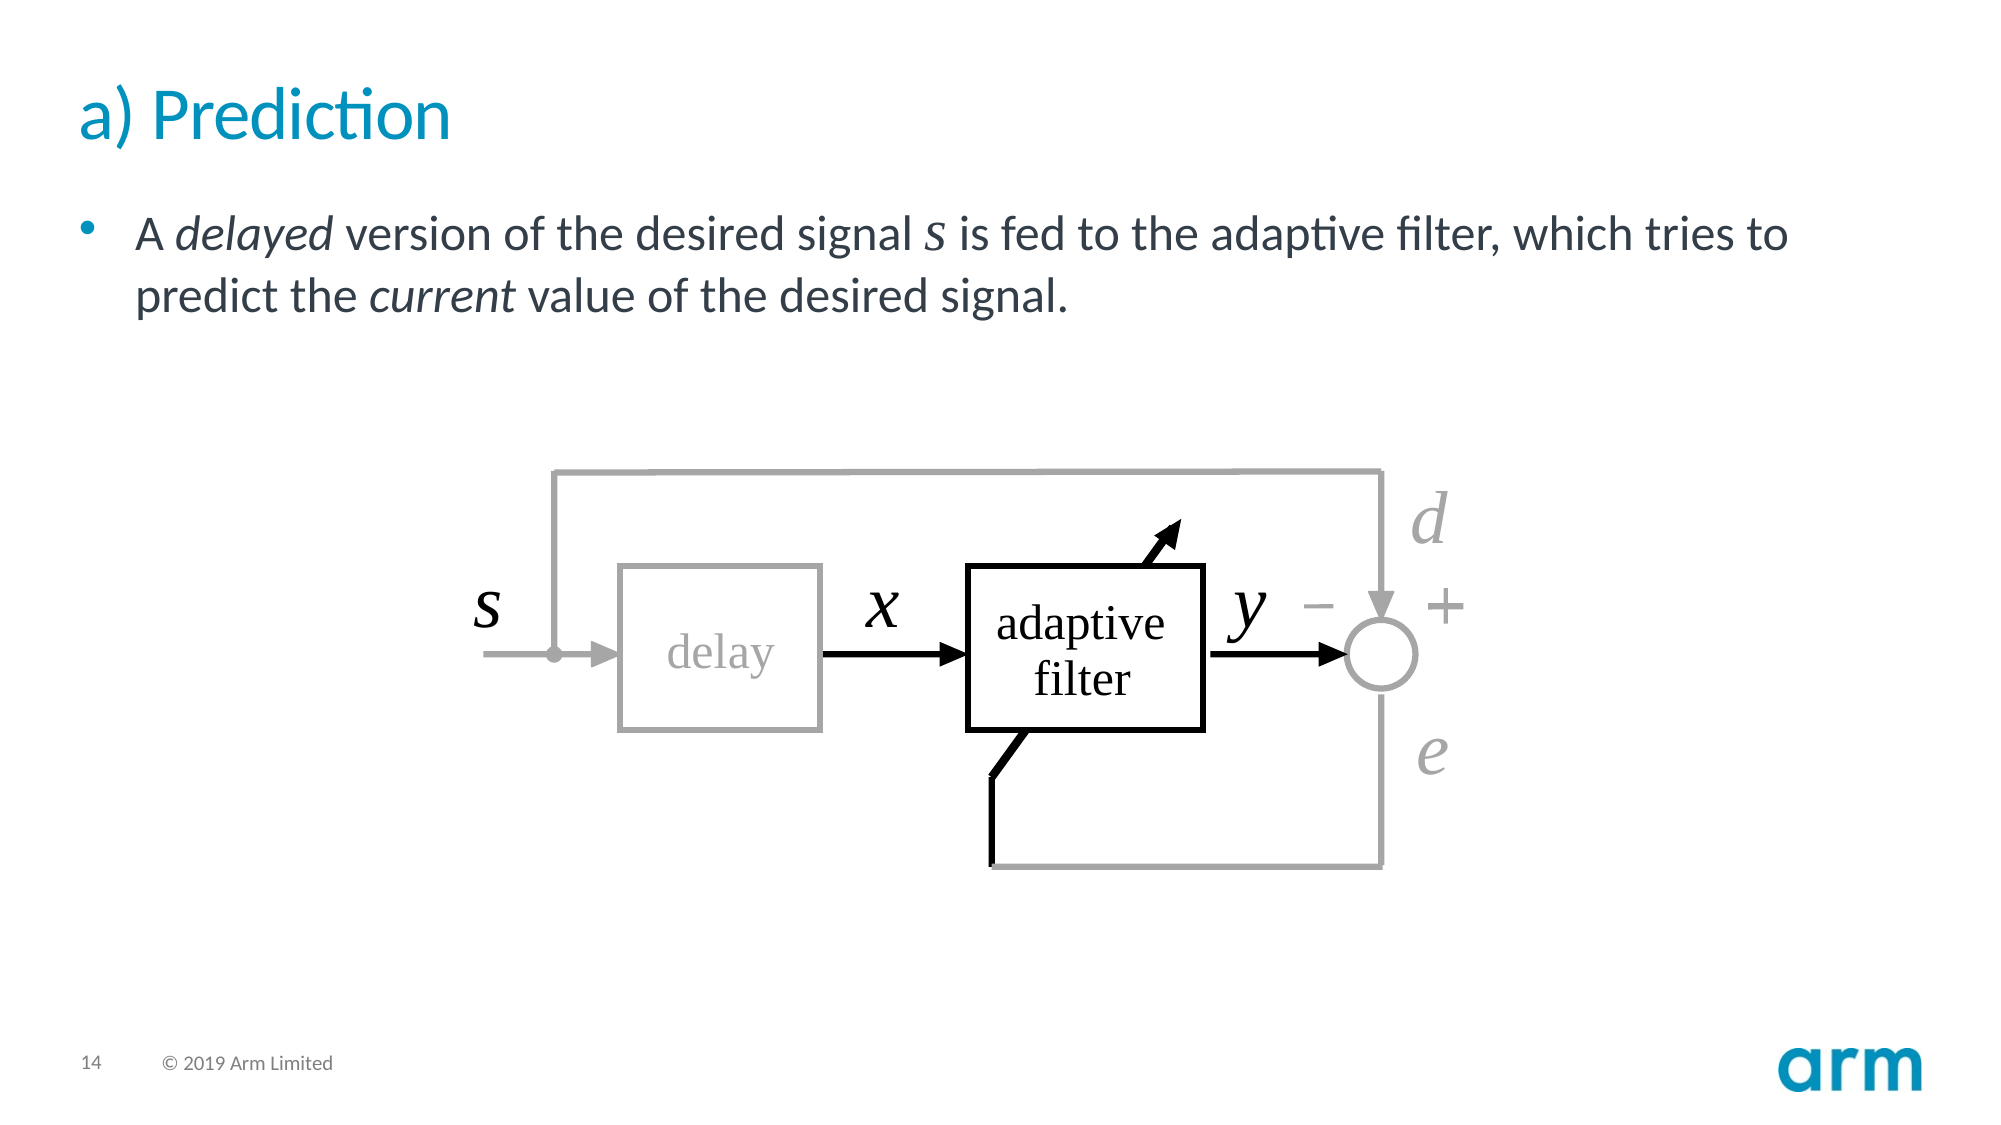

# a) Prediction
A delayed version of the desired signal s is fed to the adaptive filter, which tries to predict the current value of the desired signal.

d

s
x
y

adaptive

delay

filter

e